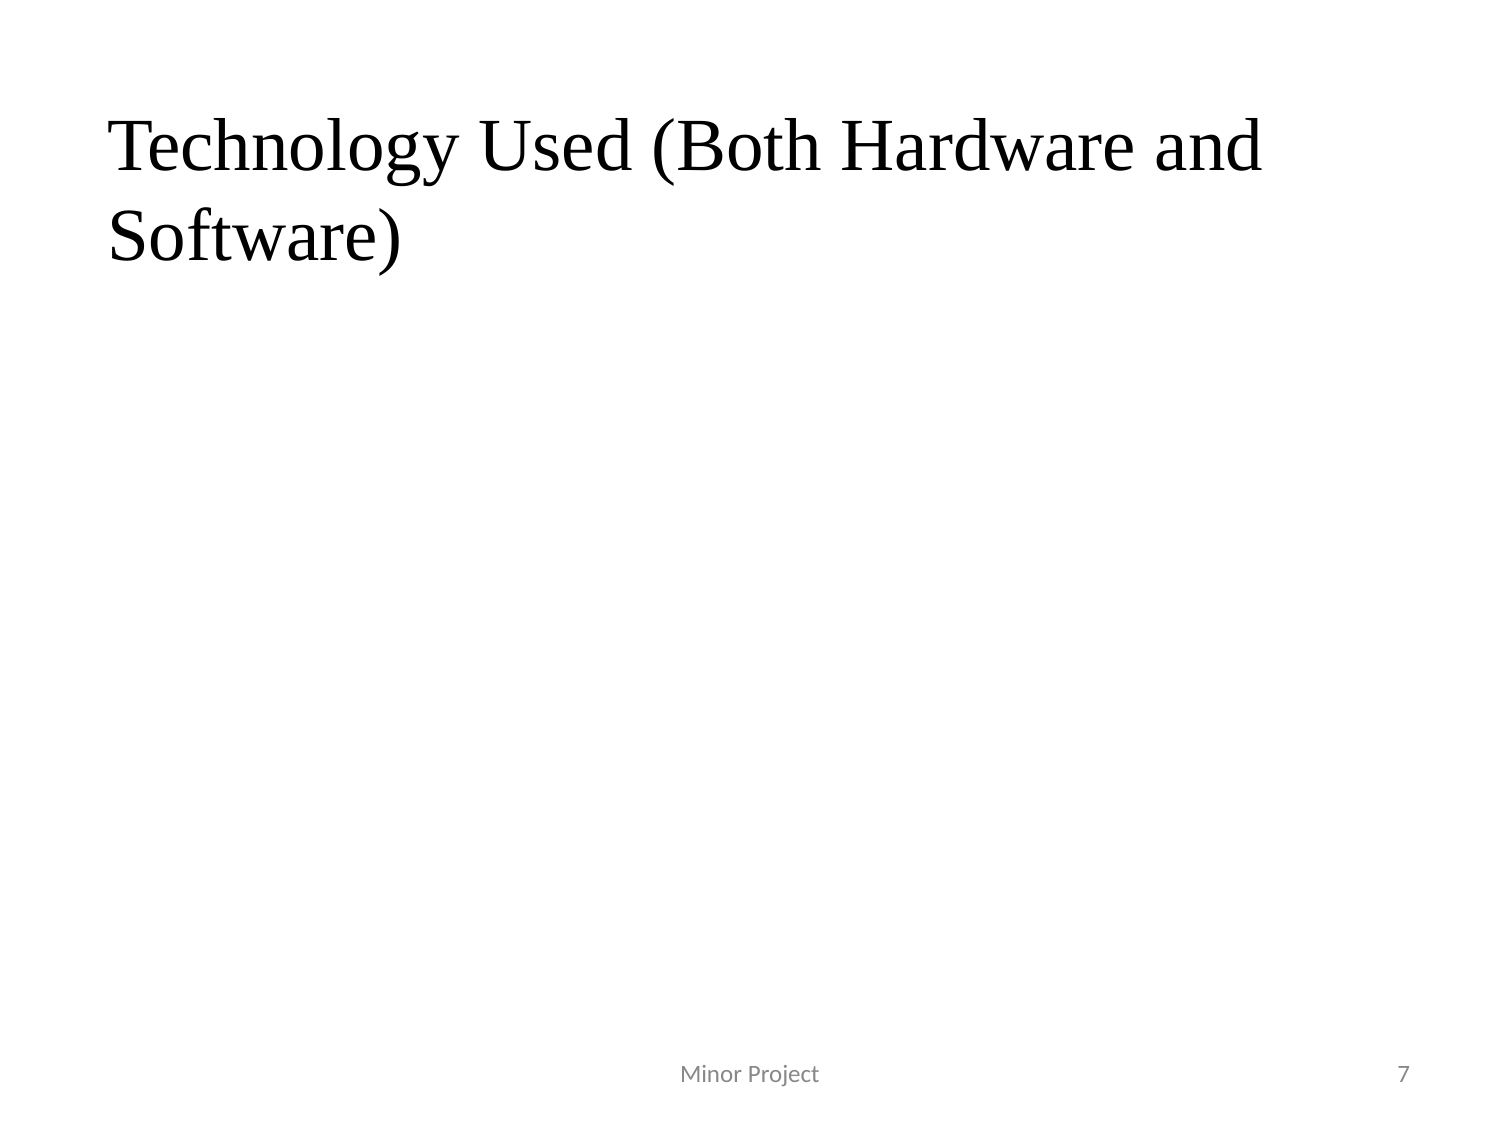

Technology Used (Both Hardware and Software)

Minor Project
7